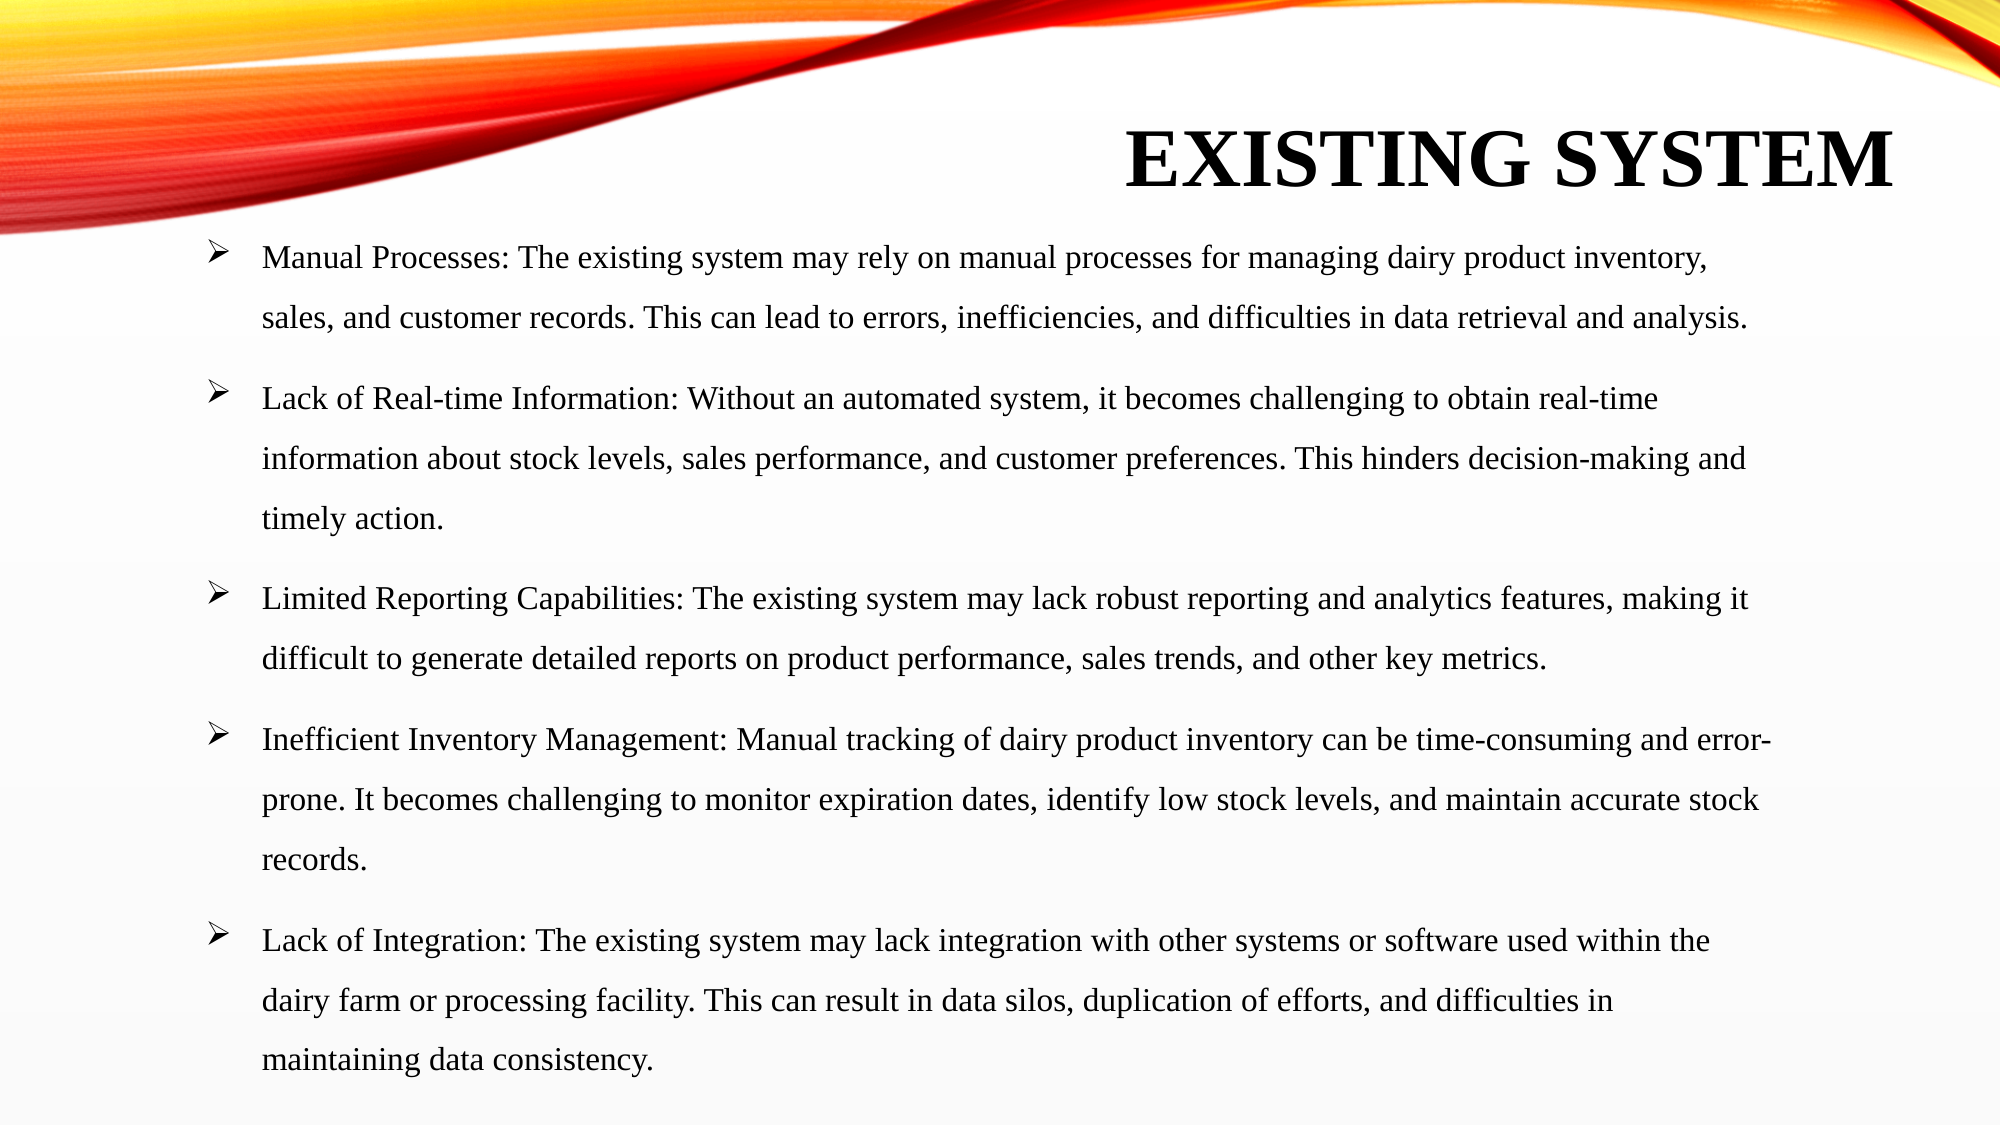

# EXISTING SYSTEM
Manual Processes: The existing system may rely on manual processes for managing dairy product inventory, sales, and customer records. This can lead to errors, inefficiencies, and difficulties in data retrieval and analysis.
Lack of Real-time Information: Without an automated system, it becomes challenging to obtain real-time information about stock levels, sales performance, and customer preferences. This hinders decision-making and timely action.
Limited Reporting Capabilities: The existing system may lack robust reporting and analytics features, making it difficult to generate detailed reports on product performance, sales trends, and other key metrics.
Inefficient Inventory Management: Manual tracking of dairy product inventory can be time-consuming and error-prone. It becomes challenging to monitor expiration dates, identify low stock levels, and maintain accurate stock records.
Lack of Integration: The existing system may lack integration with other systems or software used within the dairy farm or processing facility. This can result in data silos, duplication of efforts, and difficulties in maintaining data consistency.